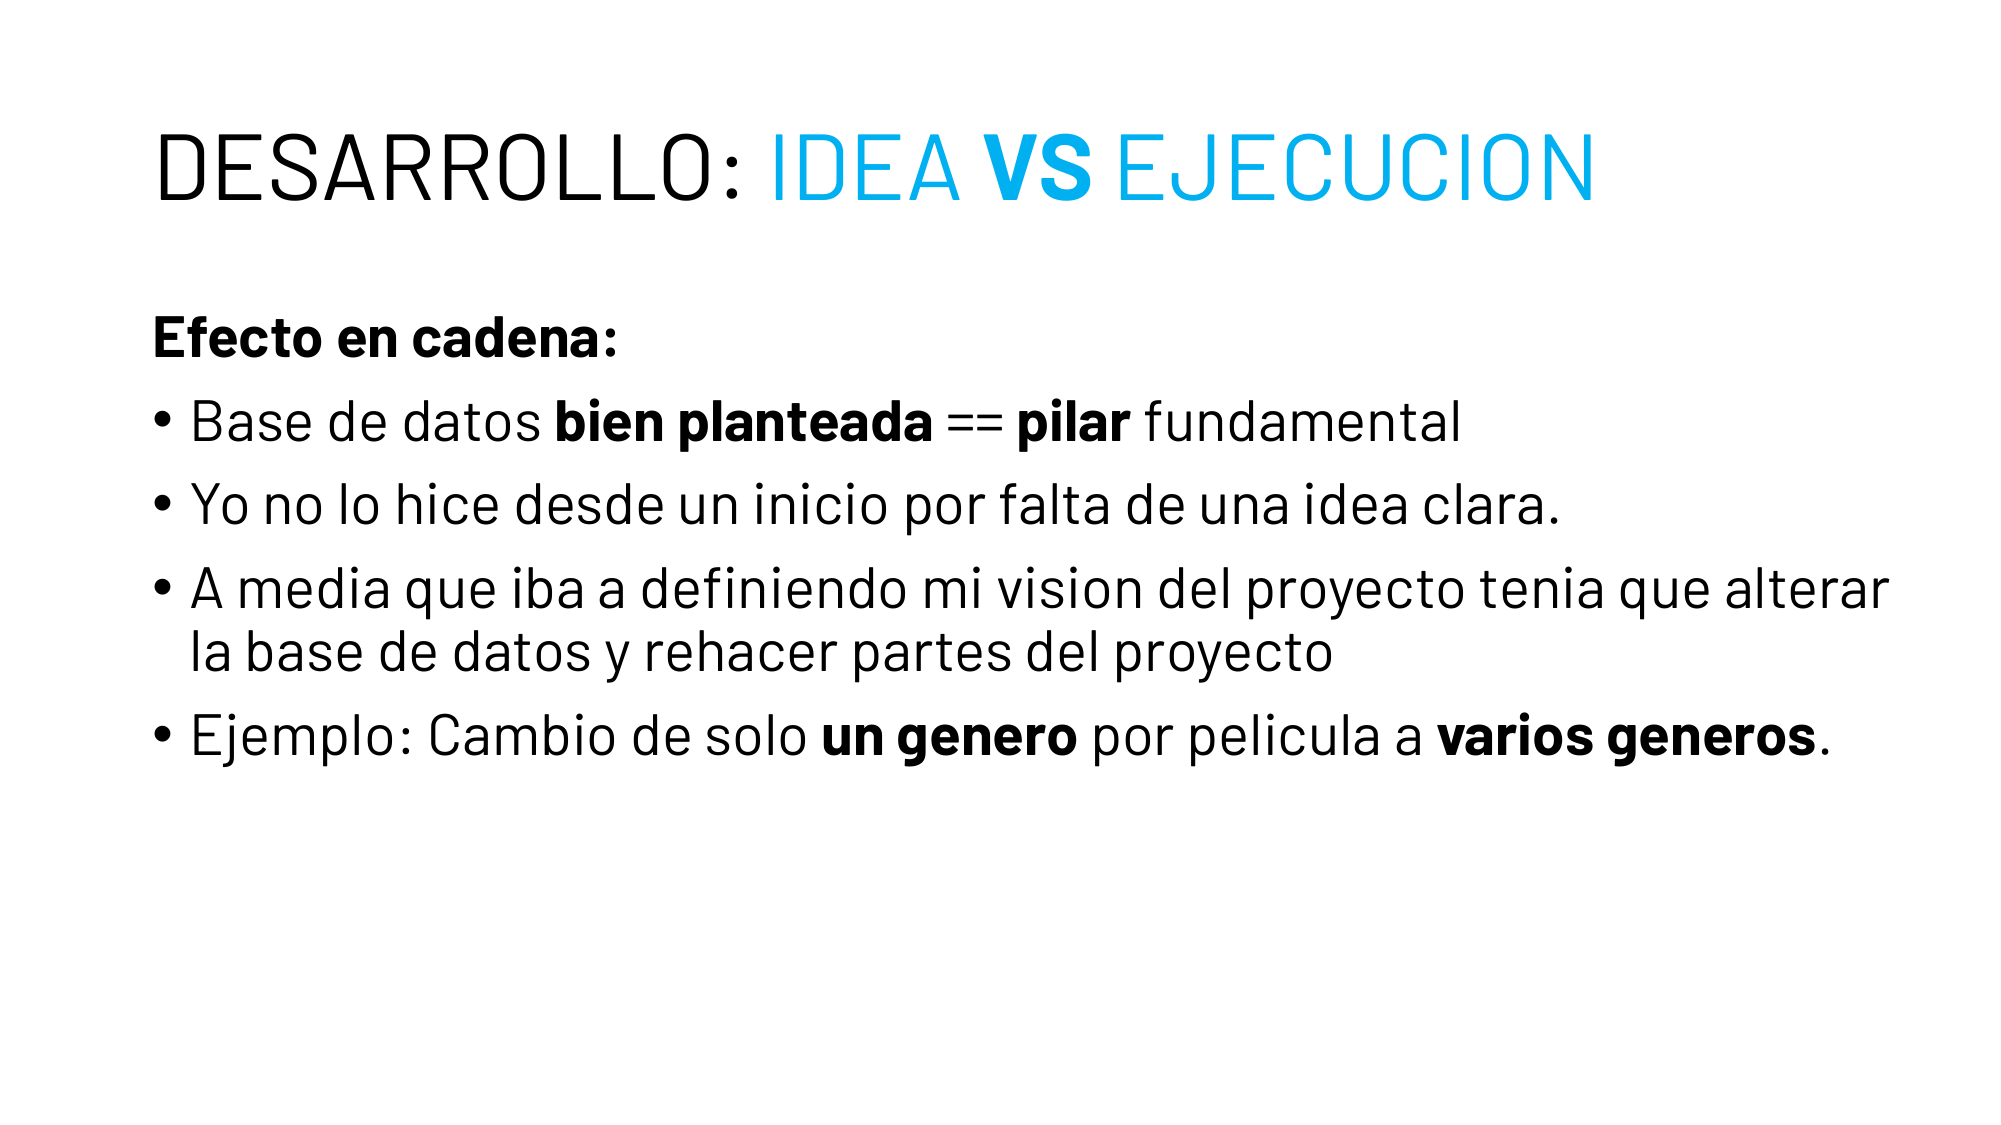

# DESARROLLO: IDEA VS EJECUCION
Efecto en cadena:
Base de datos bien planteada == pilar fundamental
Yo no lo hice desde un inicio por falta de una idea clara.
A media que iba a definiendo mi vision del proyecto tenia que alterar la base de datos y rehacer partes del proyecto
Ejemplo: Cambio de solo un genero por pelicula a varios generos.